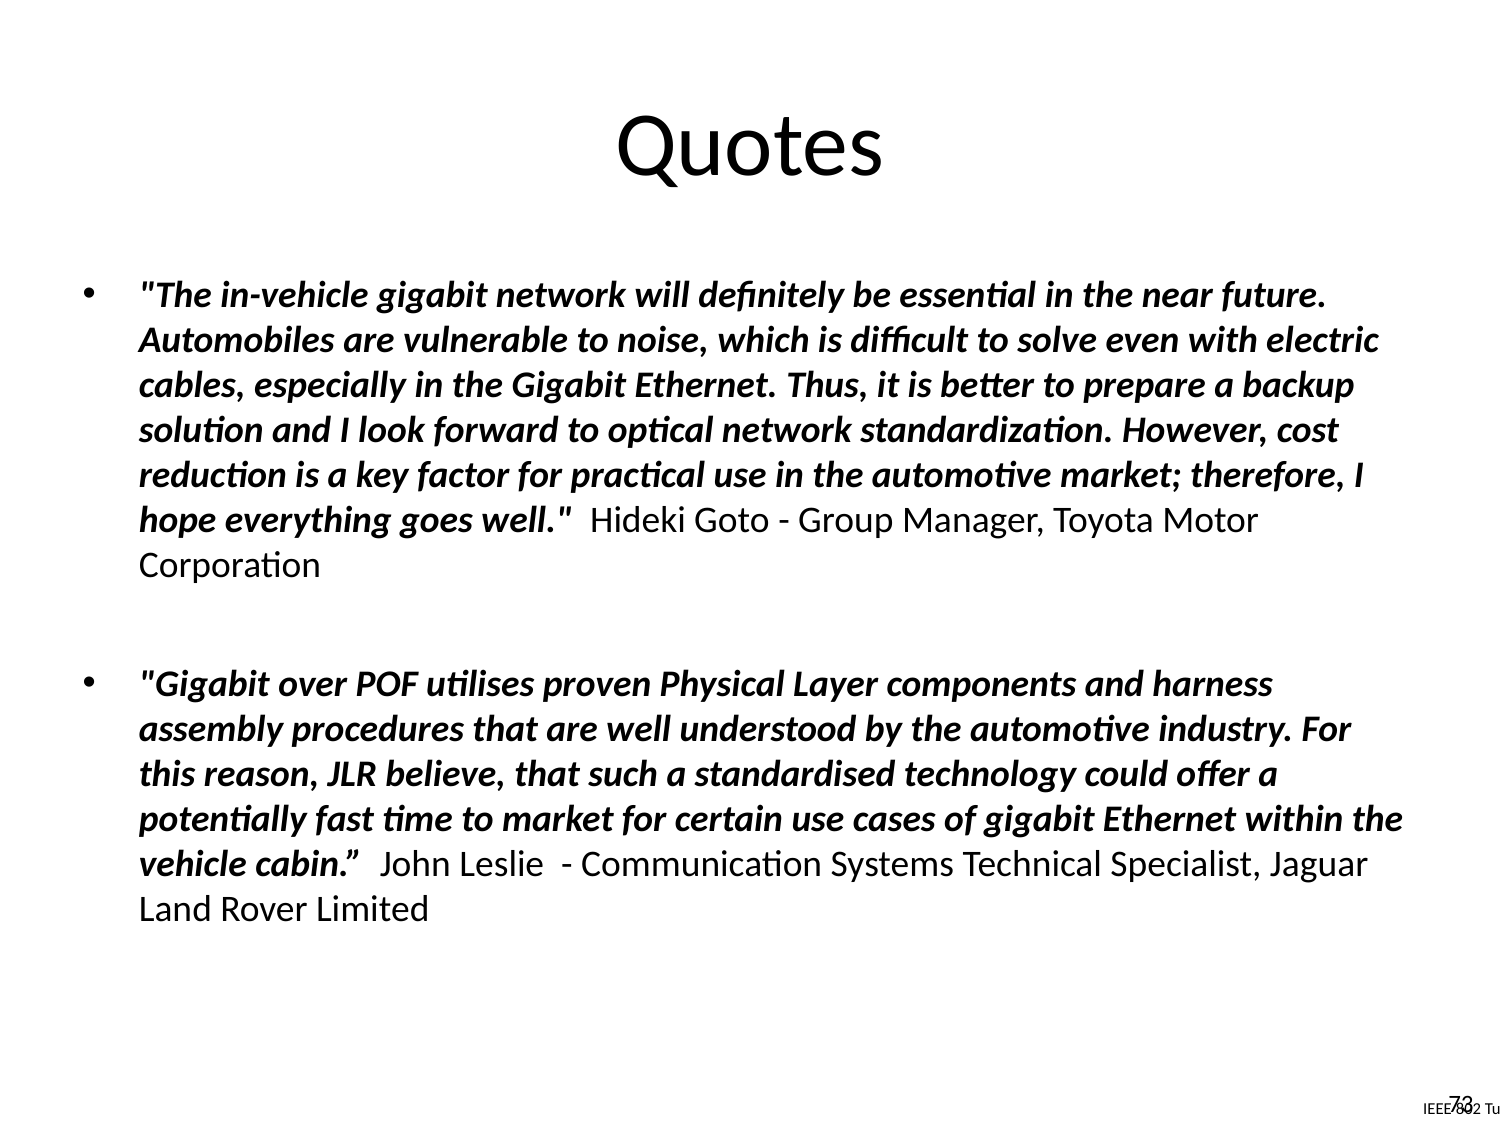

# Quotes
"The in-vehicle gigabit network will definitely be essential in the near future. Automobiles are vulnerable to noise, which is difficult to solve even with electric cables, especially in the Gigabit Ethernet. Thus, it is better to prepare a backup solution and I look forward to optical network standardization. However, cost reduction is a key factor for practical use in the automotive market; therefore, I hope everything goes well."  Hideki Goto - Group Manager, Toyota Motor Corporation

"Gigabit over POF utilises proven Physical Layer components and harness assembly procedures that are well understood by the automotive industry. For this reason, JLR believe, that such a standardised technology could offer a potentially fast time to market for certain use cases of gigabit Ethernet within the vehicle cabin.”  John Leslie  - Communication Systems Technical Specialist, Jaguar Land Rover Limited

73